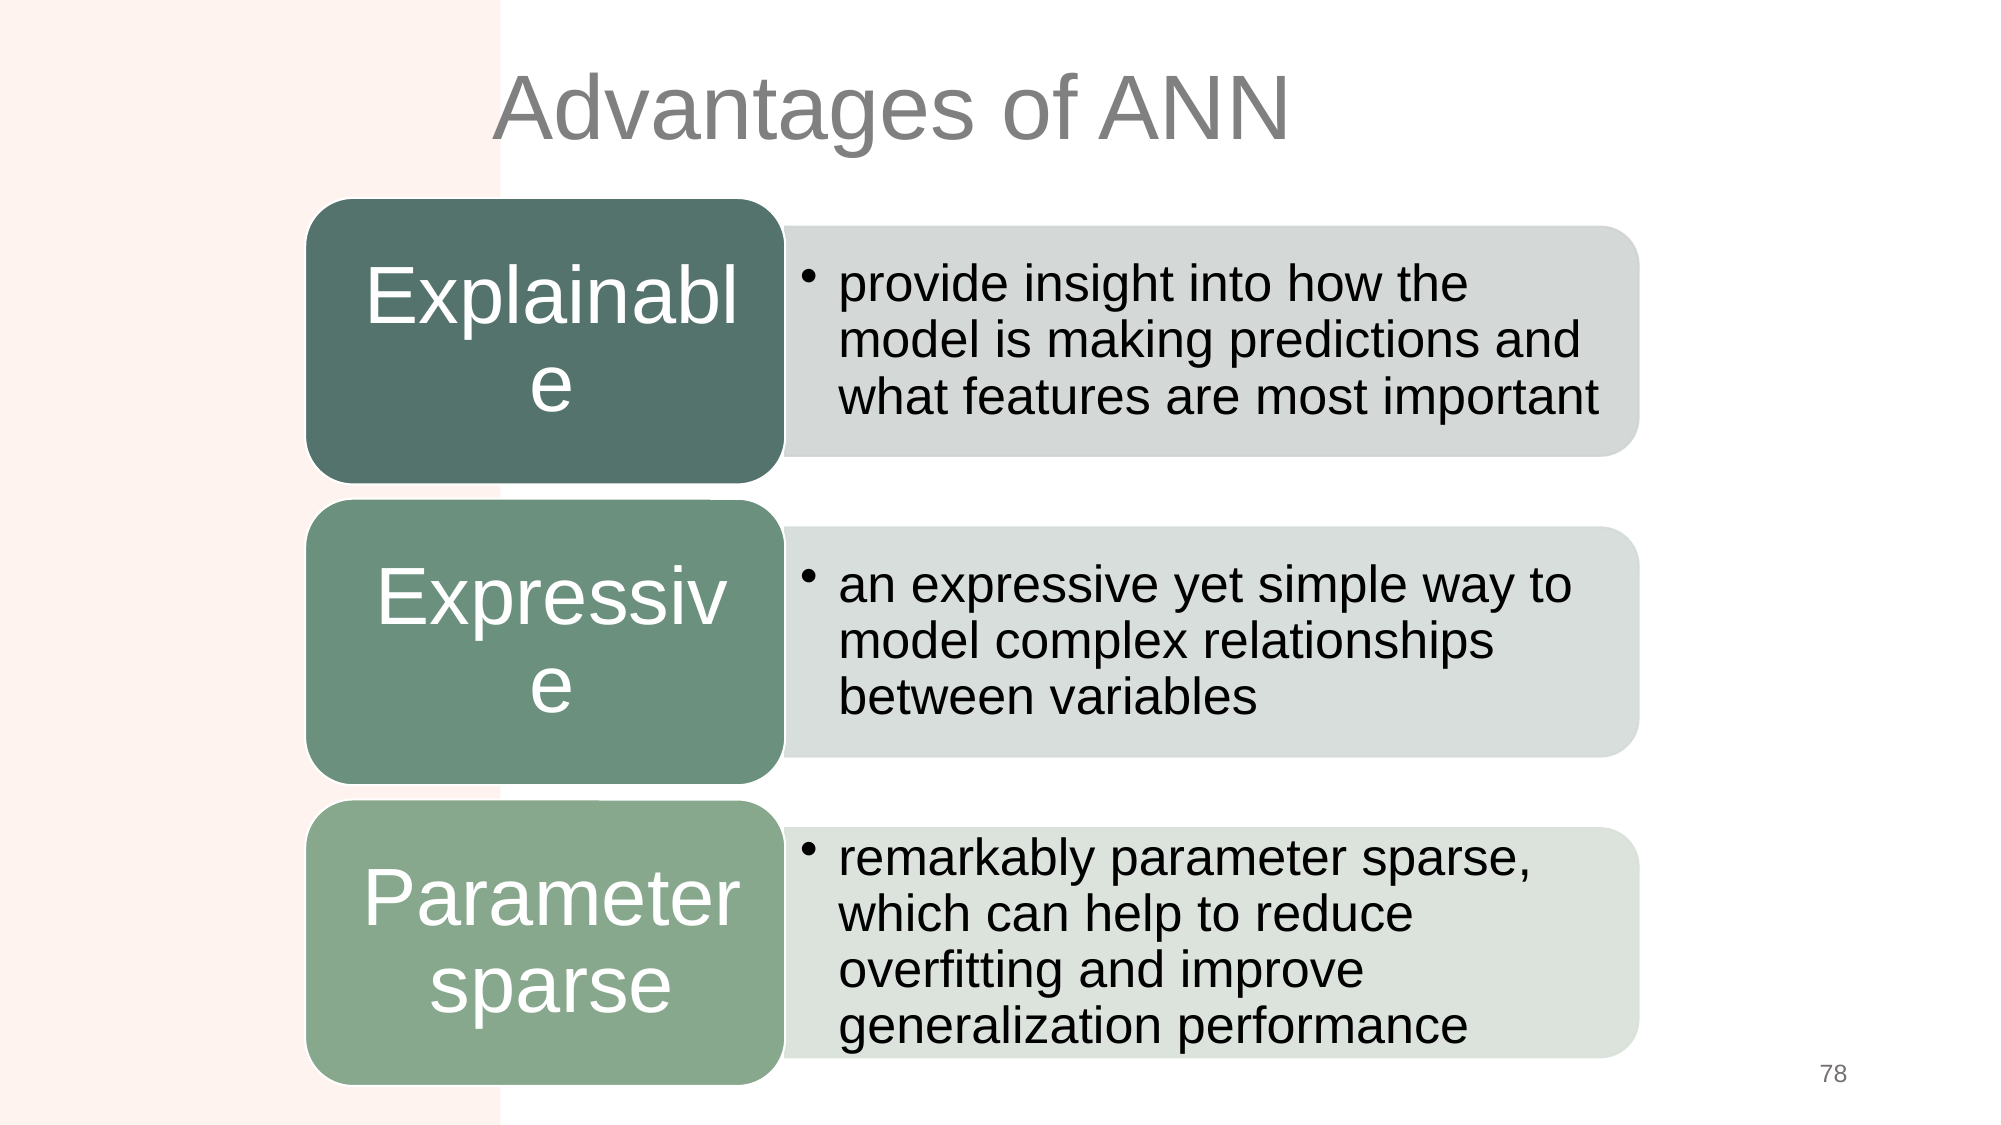

# Advantages of ANN
provide insight into how the model is making predictions and what features are most important
Explainable
an expressive yet simple way to model complex relationships between variables
Expressive
remarkably parameter sparse, which can help to reduce overfitting and improve generalization performance
Parameter sparse
78